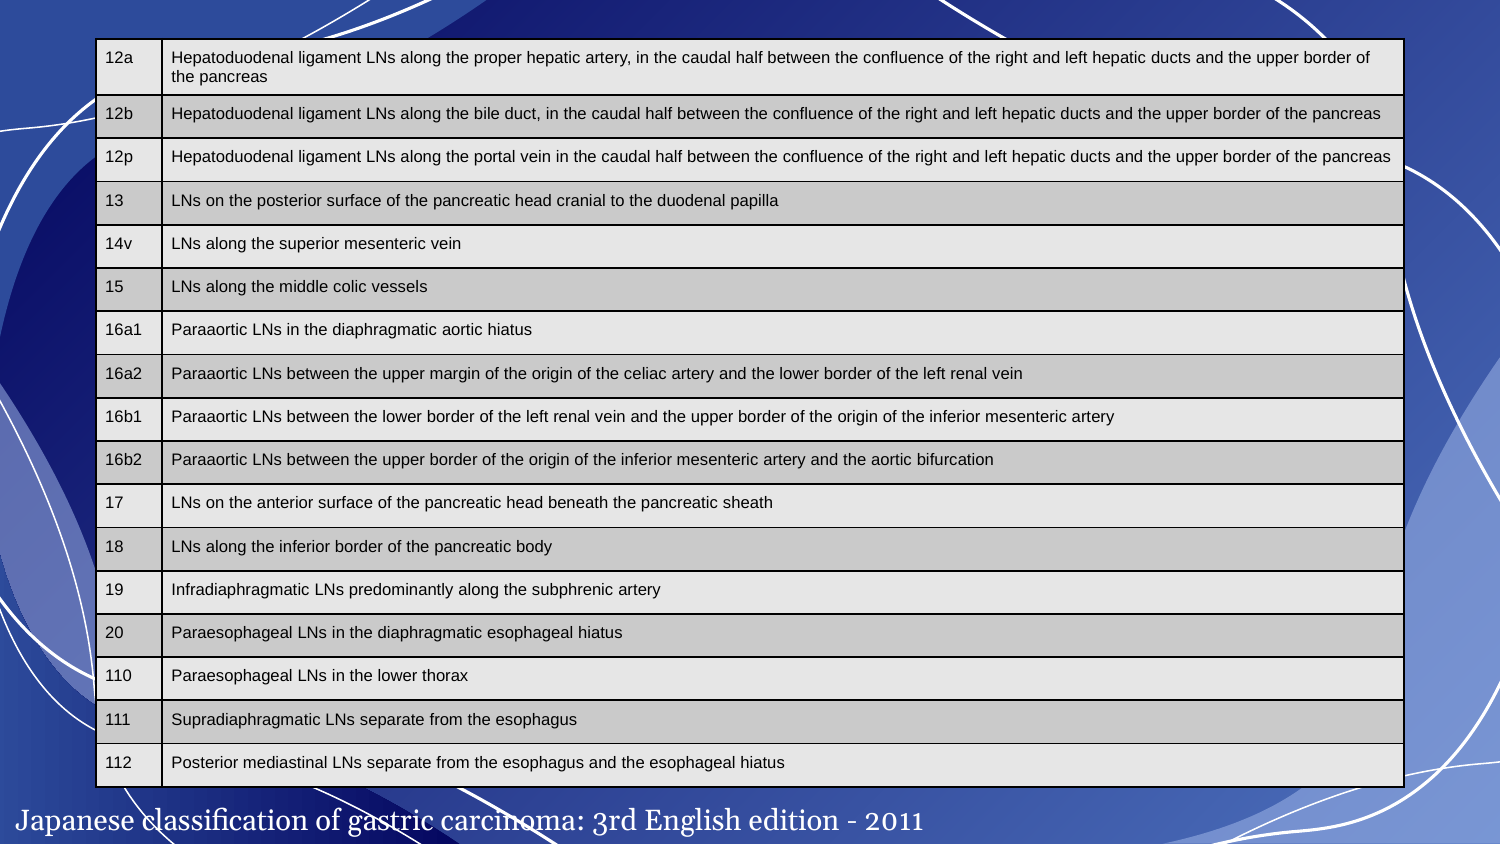

| 12a | Hepatoduodenal ligament LNs along the proper hepatic artery, in the caudal half between the confluence of the right and left hepatic ducts and the upper border of the pancreas |
| --- | --- |
| 12b | Hepatoduodenal ligament LNs along the bile duct, in the caudal half between the confluence of the right and left hepatic ducts and the upper border of the pancreas |
| 12p | Hepatoduodenal ligament LNs along the portal vein in the caudal half between the confluence of the right and left hepatic ducts and the upper border of the pancreas |
| 13 | LNs on the posterior surface of the pancreatic head cranial to the duodenal papilla |
| 14v | LNs along the superior mesenteric vein |
| 15 | LNs along the middle colic vessels |
| 16a1 | Paraaortic LNs in the diaphragmatic aortic hiatus |
| 16a2 | Paraaortic LNs between the upper margin of the origin of the celiac artery and the lower border of the left renal vein |
| 16b1 | Paraaortic LNs between the lower border of the left renal vein and the upper border of the origin of the inferior mesenteric artery |
| 16b2 | Paraaortic LNs between the upper border of the origin of the inferior mesenteric artery and the aortic bifurcation |
| 17 | LNs on the anterior surface of the pancreatic head beneath the pancreatic sheath |
| 18 | LNs along the inferior border of the pancreatic body |
| 19 | Infradiaphragmatic LNs predominantly along the subphrenic artery |
| 20 | Paraesophageal LNs in the diaphragmatic esophageal hiatus |
| 110 | Paraesophageal LNs in the lower thorax |
| 111 | Supradiaphragmatic LNs separate from the esophagus |
| 112 | Posterior mediastinal LNs separate from the esophagus and the esophageal hiatus |
Japanese classification of gastric carcinoma: 3rd English edition - 2011